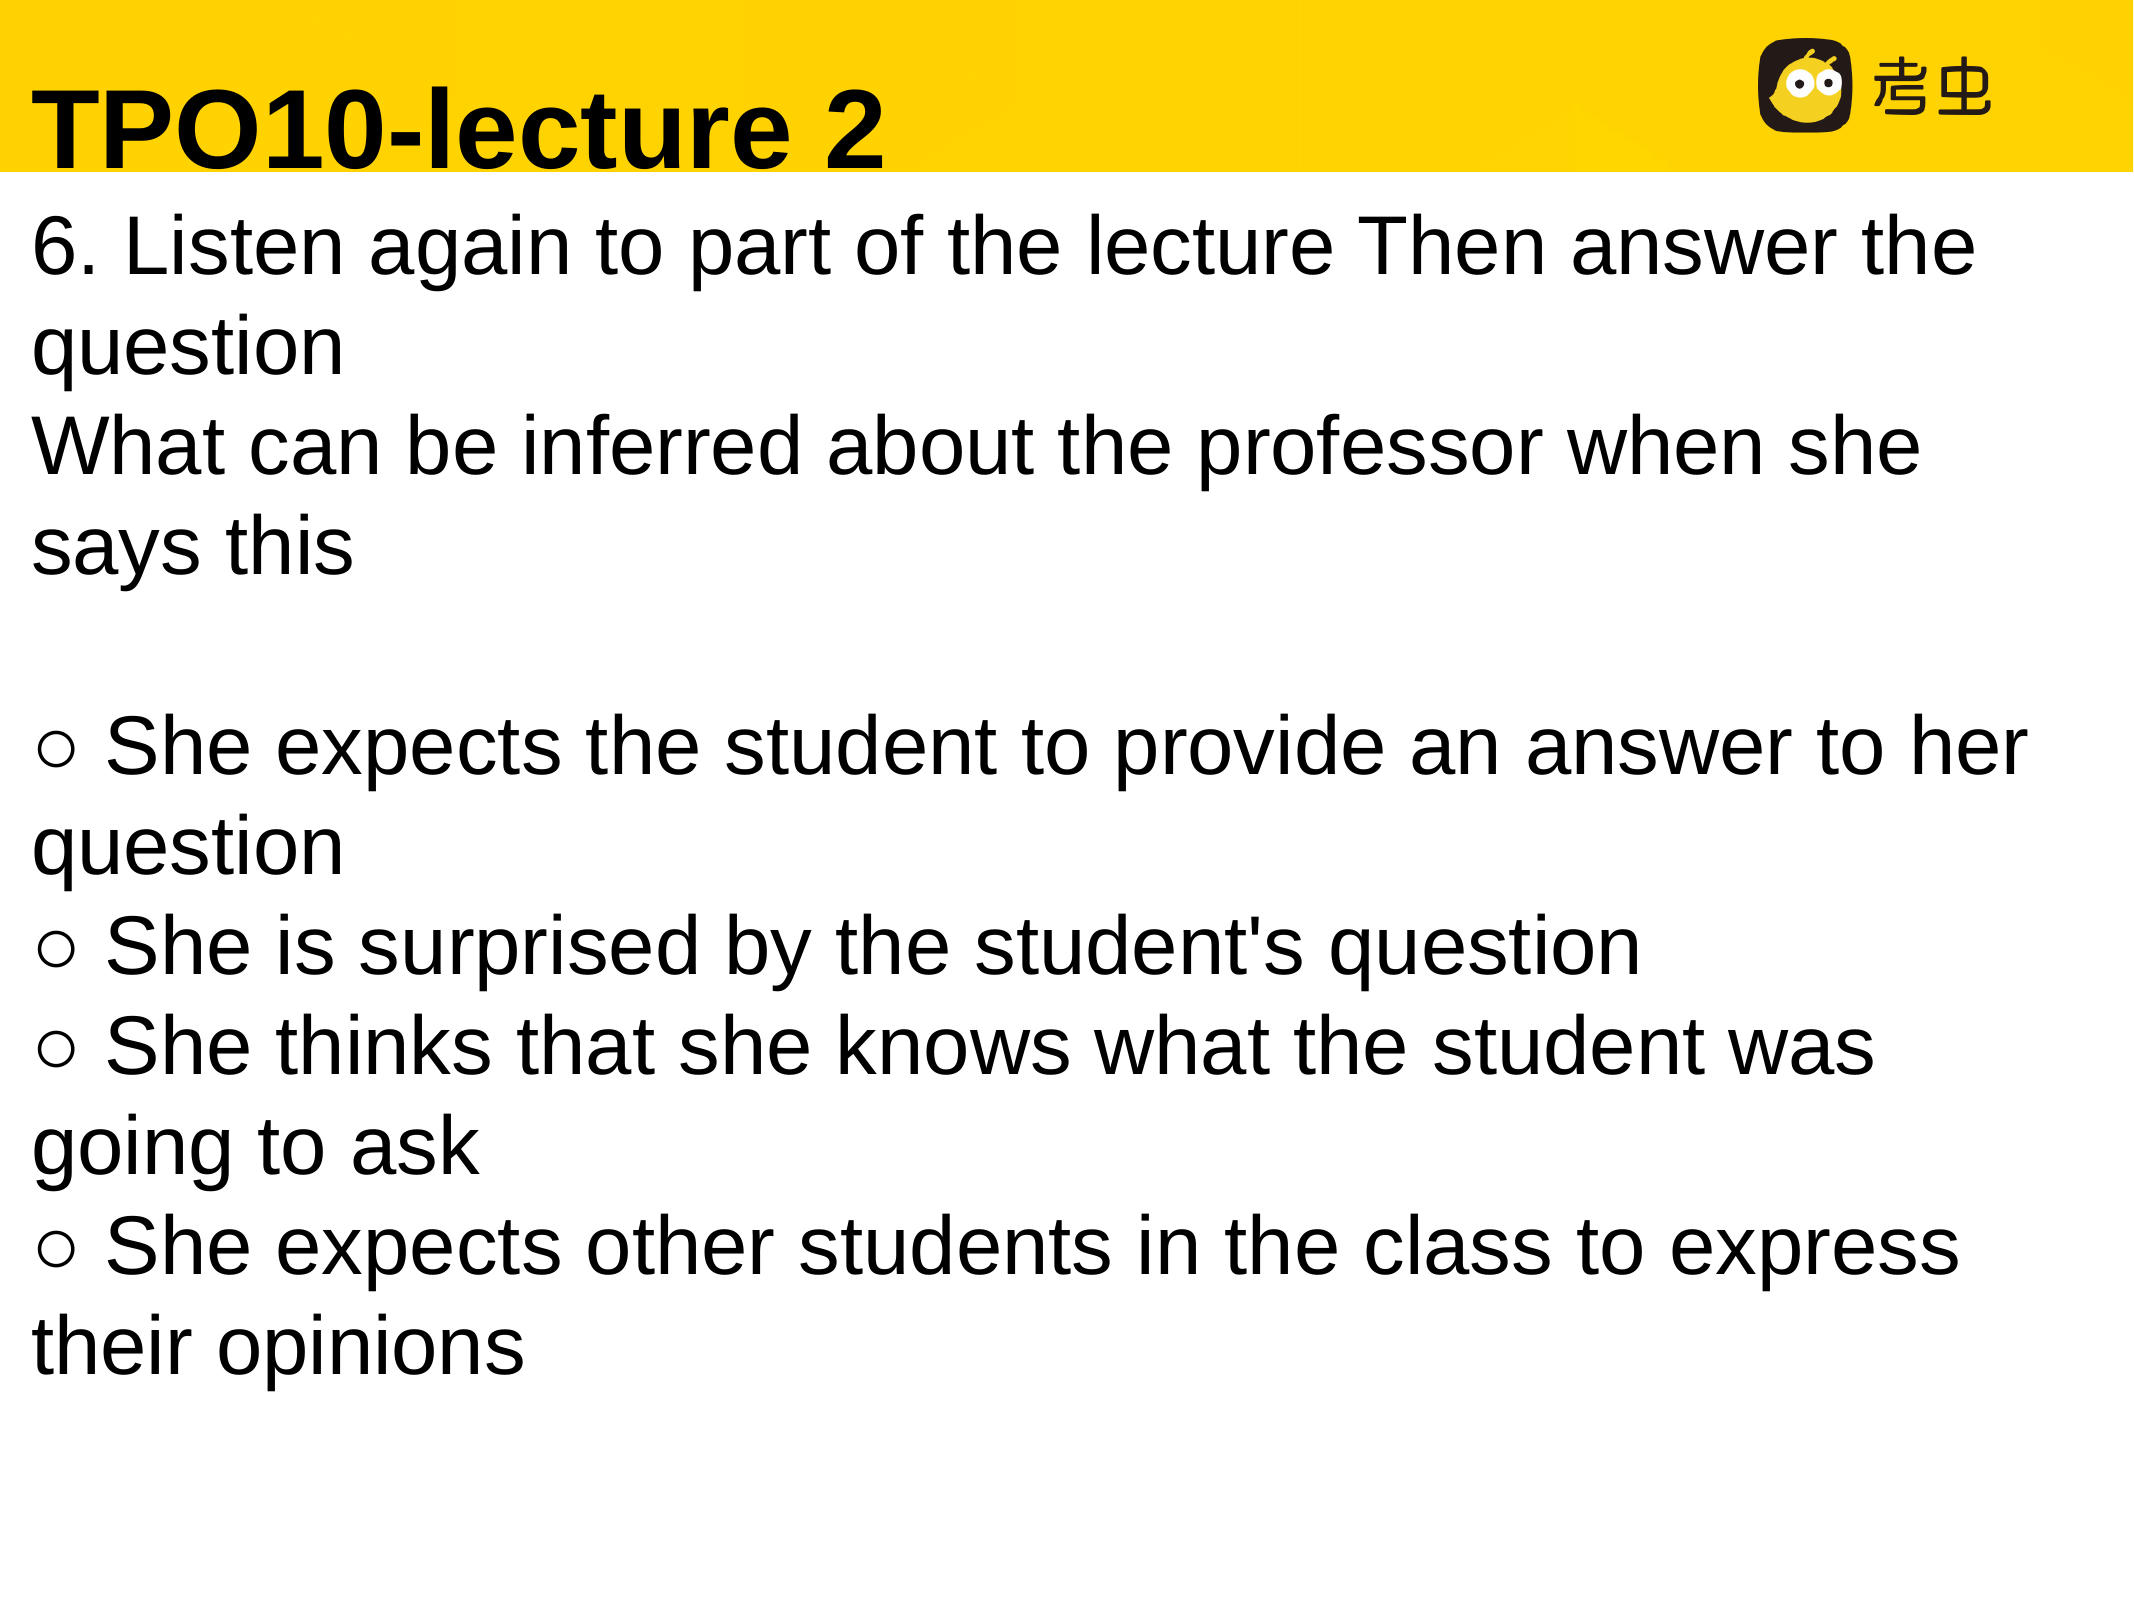

TPO10-lecture 2
6. Listen again to part of the lecture Then answer the question
What can be inferred about the professor when she says this

○ She expects the student to provide an answer to her question
○ She is surprised by the student's question
○ She thinks that she knows what the student was going to ask
○ She expects other students in the class to express their opinions